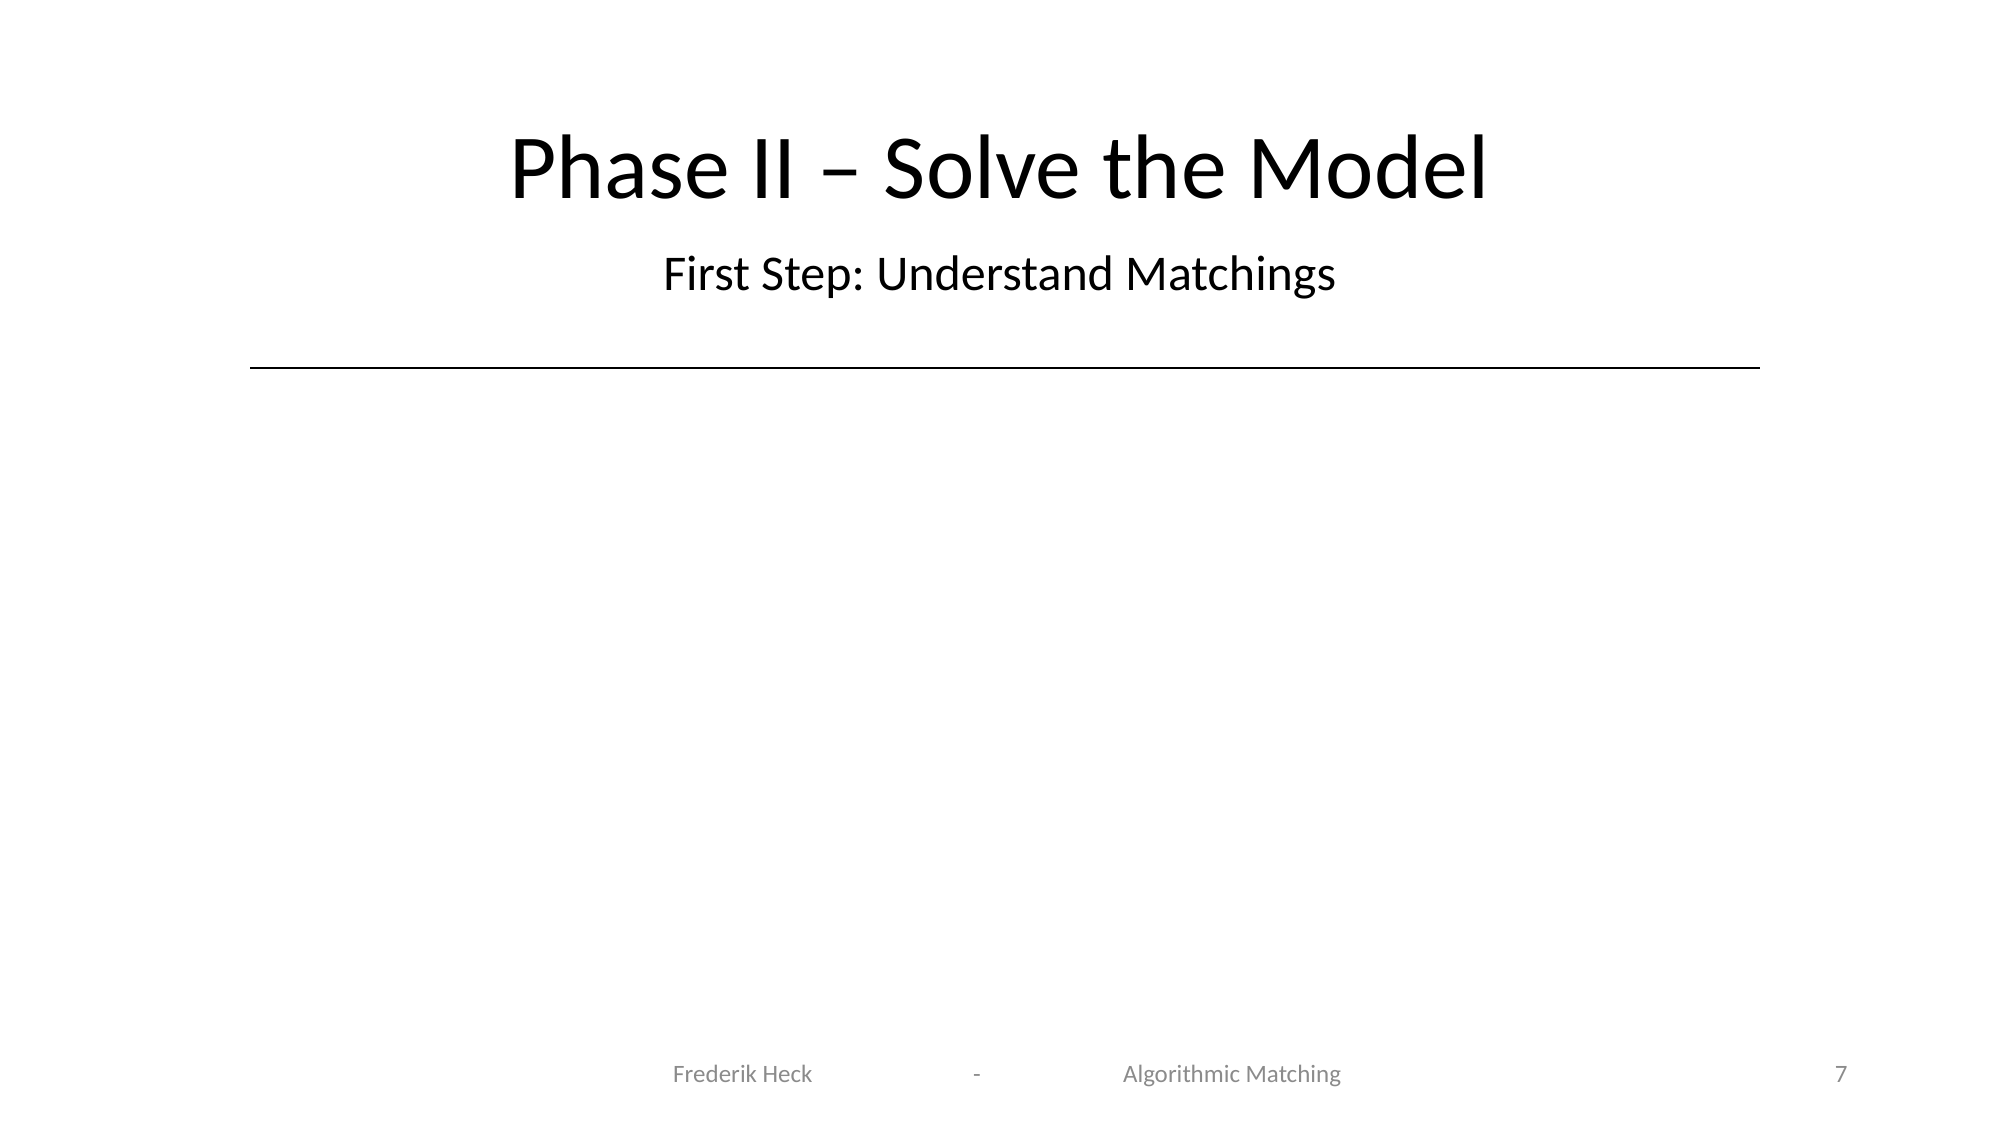

# Phase II – Solve the Model
First Step: Understand Matchings

Frederik Heck 		-	Algorithmic Matching
7